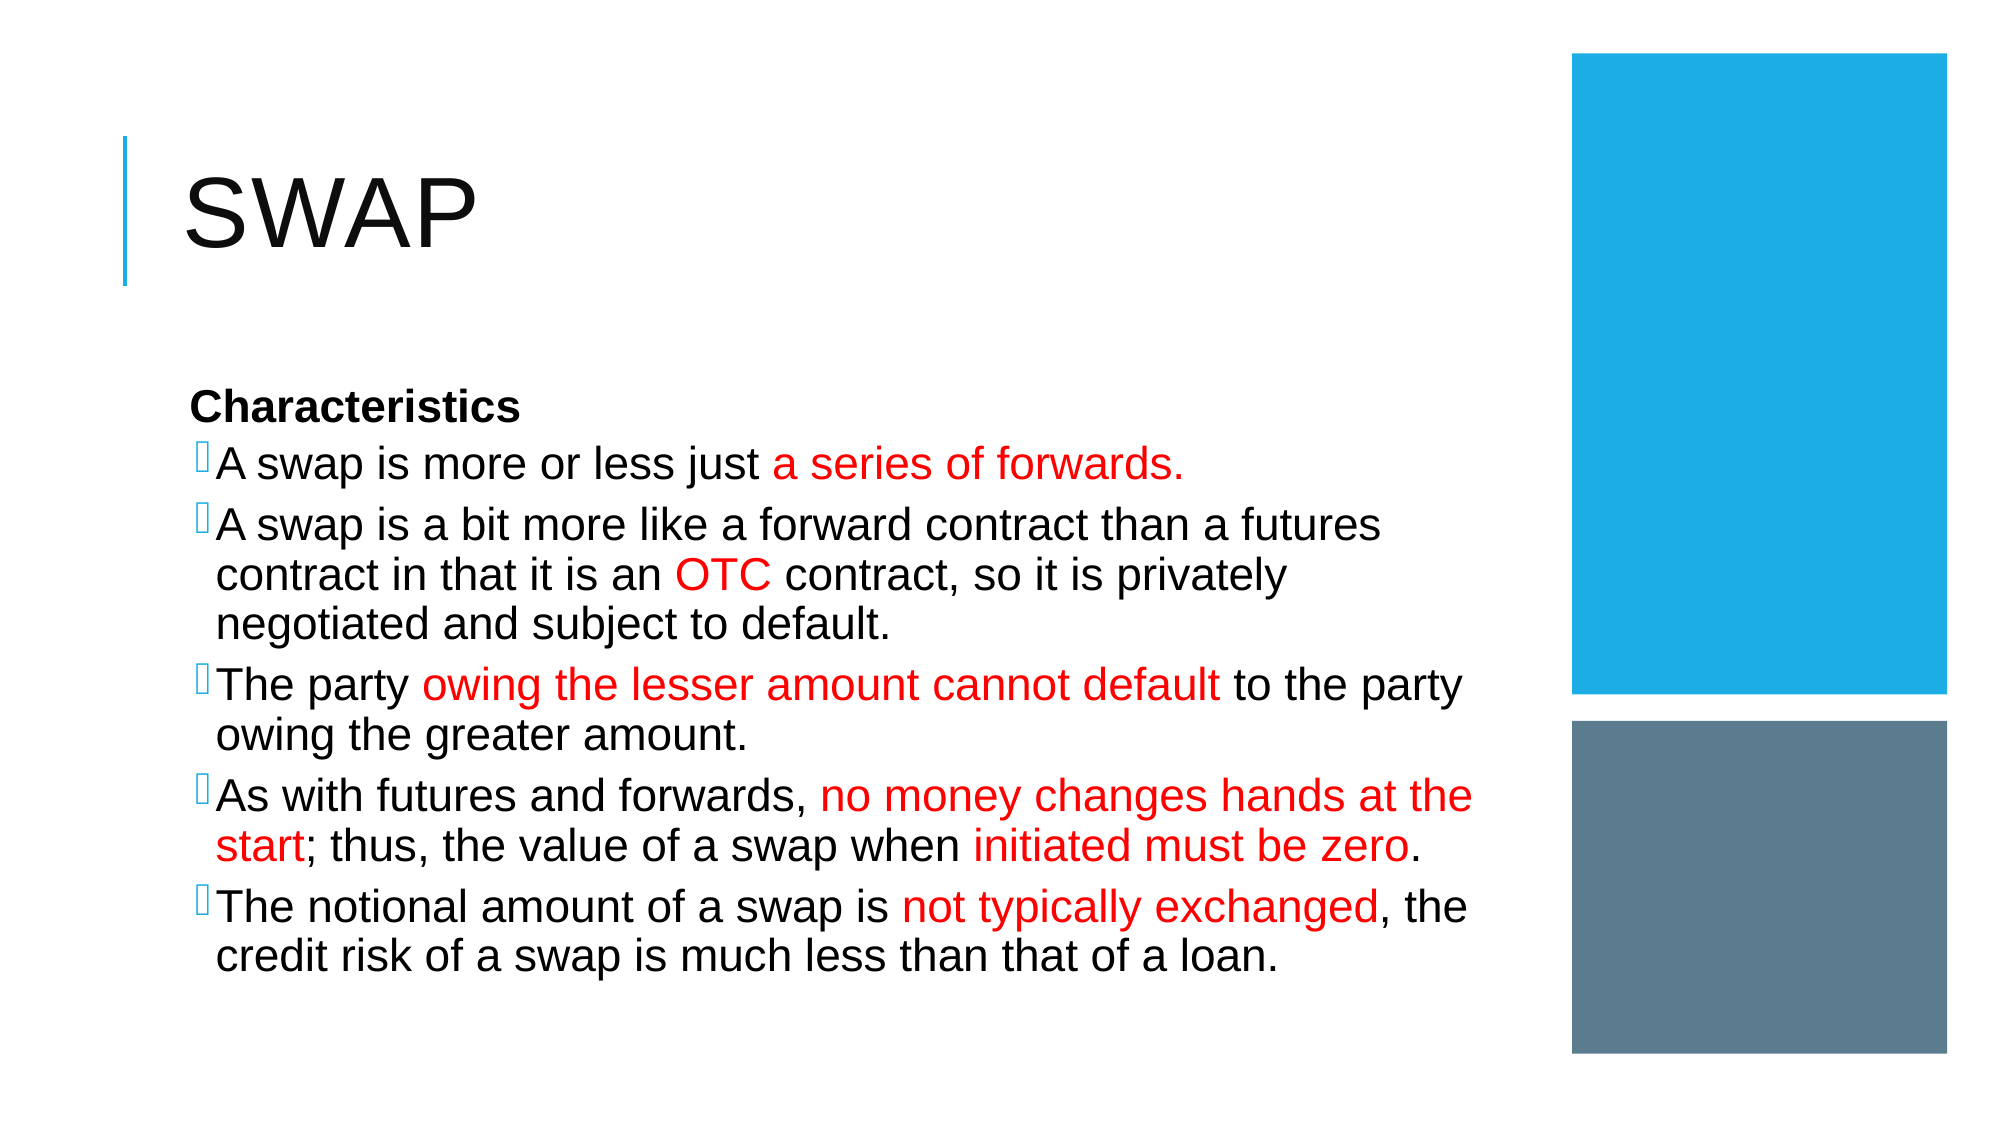

# Swap
Characteristics
A swap is more or less just a series of forwards.
A swap is a bit more like a forward contract than a futures contract in that it is an OTC contract, so it is privately negotiated and subject to default.
The party owing the lesser amount cannot default to the party owing the greater amount.
As with futures and forwards, no money changes hands at the start; thus, the value of a swap when initiated must be zero.
The notional amount of a swap is not typically exchanged, the credit risk of a swap is much less than that of a loan.